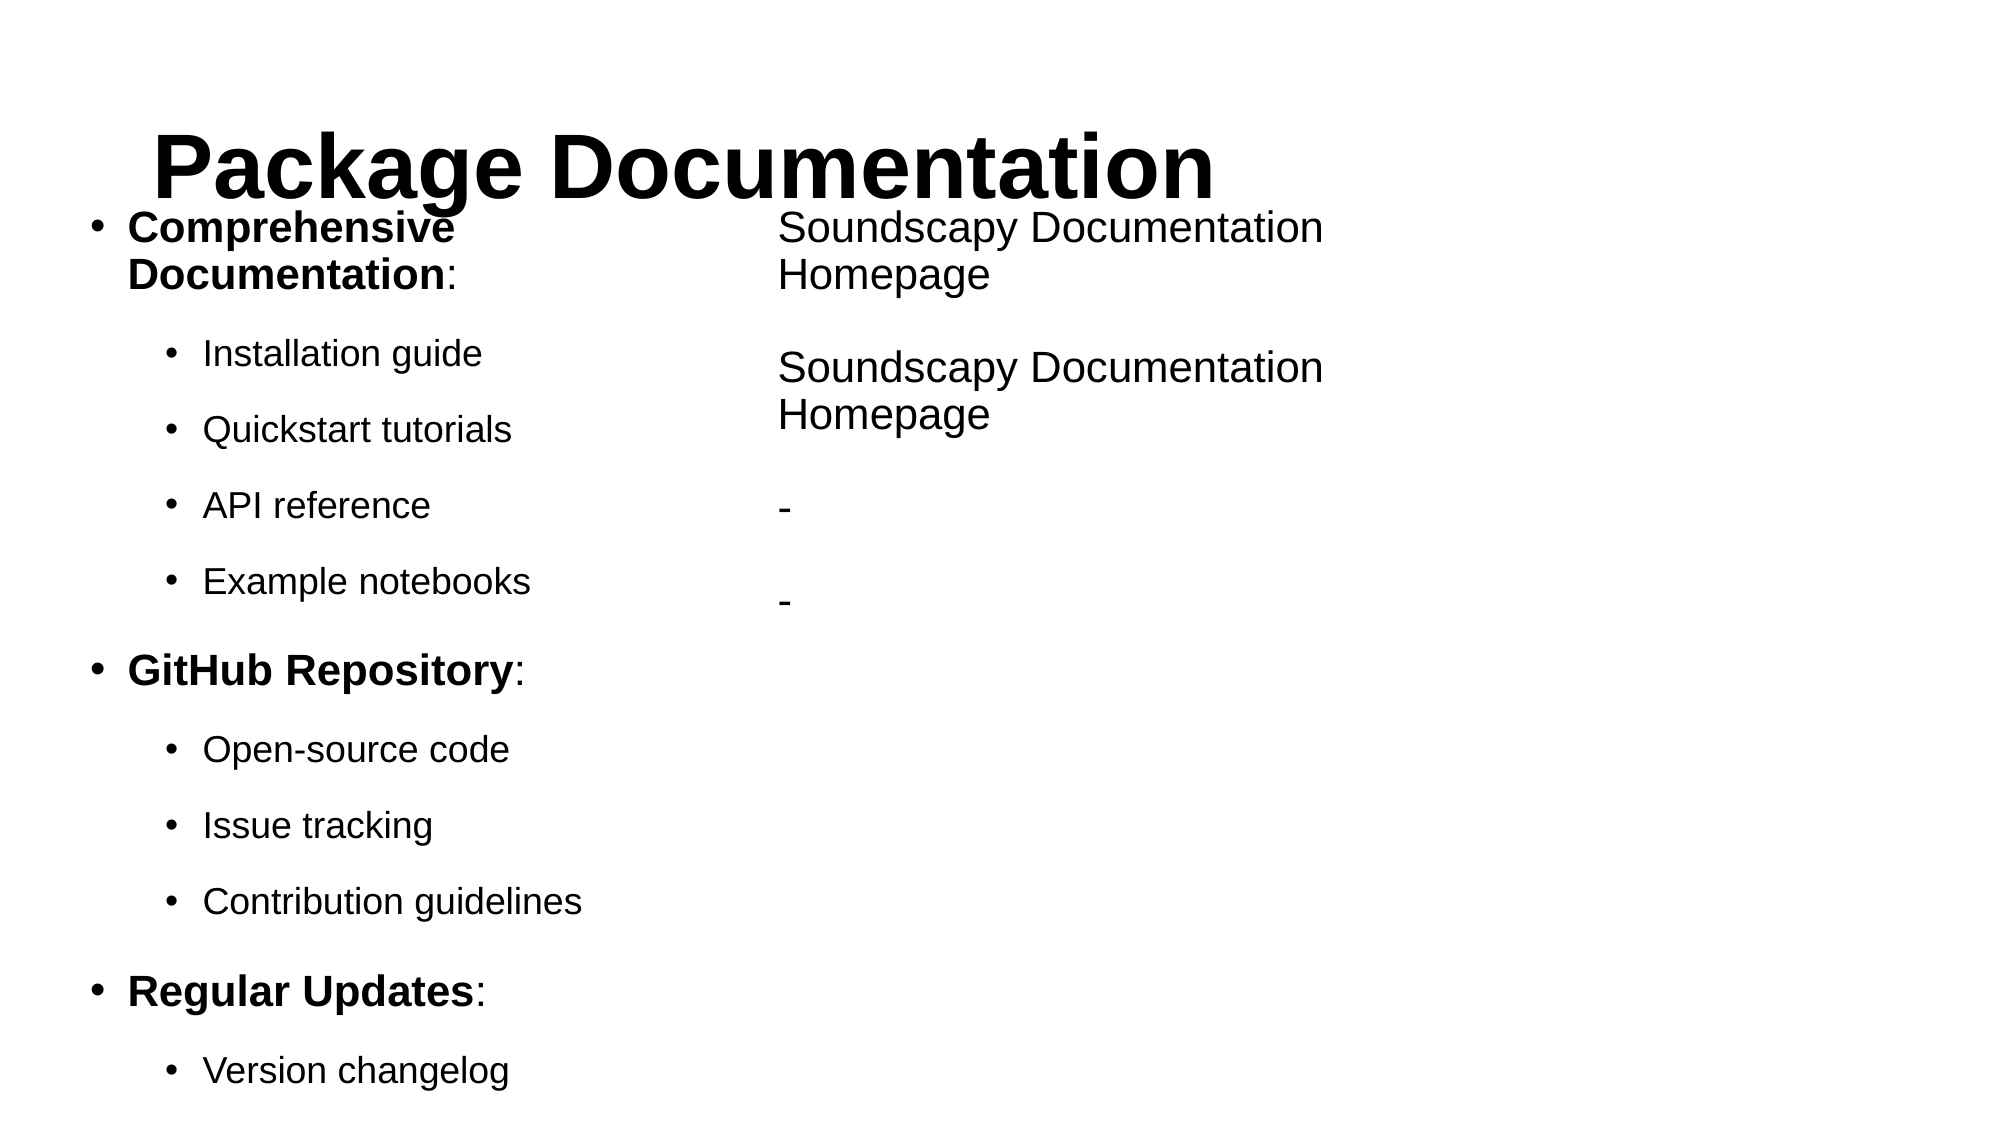

# Package Documentation
Comprehensive Documentation:
Installation guide
Quickstart tutorials
API reference
Example notebooks
GitHub Repository:
Open-source code
Issue tracking
Contribution guidelines
Regular Updates:
Version changelog
Deprecation notices
New feature announcements
Soundscapy Documentation Homepage
Soundscapy Documentation Homepage
-
-